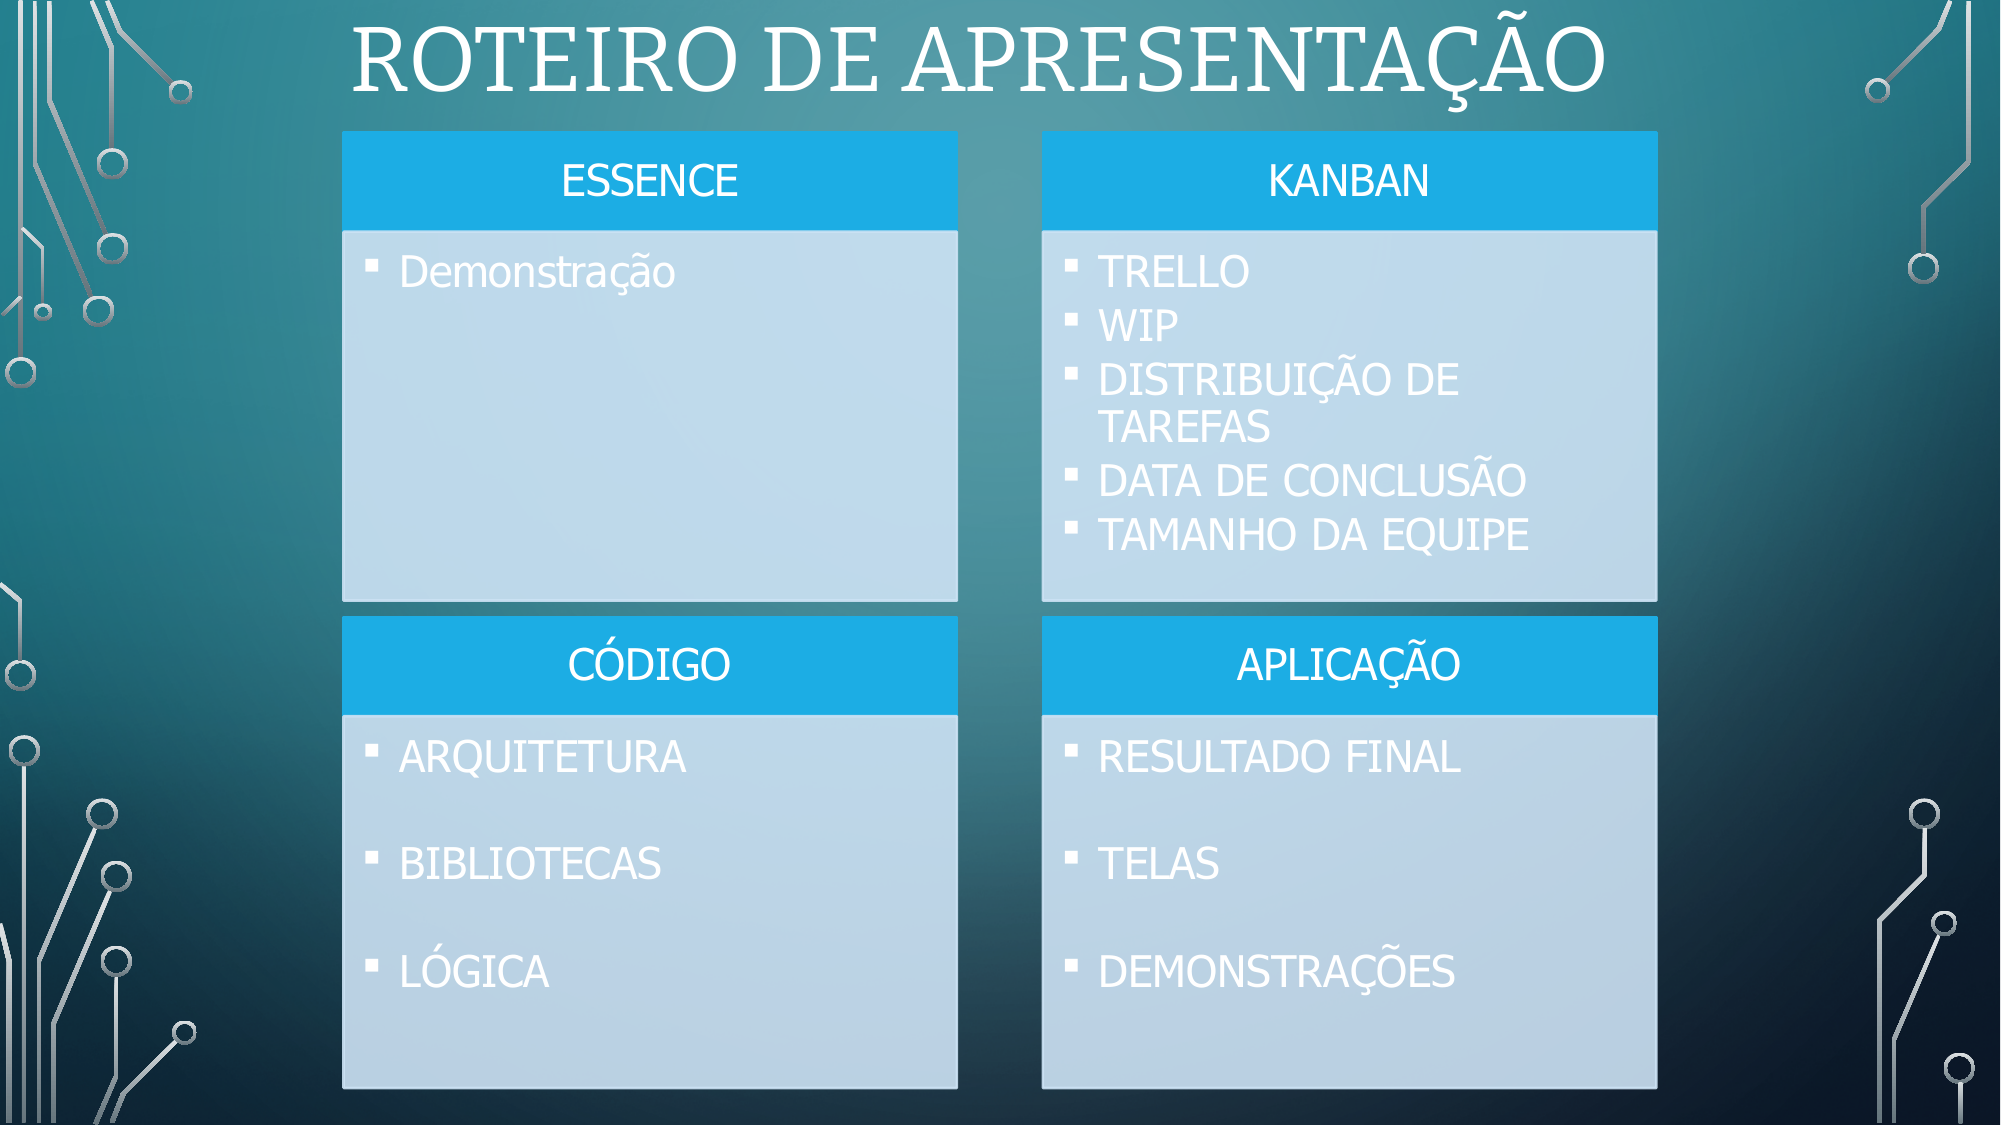

# Roteiro de apresentação
ESSENCE
Demonstração
KANBAN
TRELLO
WIP
DISTRIBUIÇÃO DE TAREFAS
DATA DE CONCLUSÃO
TAMANHO DA EQUIPE
CÓDIGO
ARQUITETURA

BIBLIOTECAS

LÓGICA
APLICAÇÃO
RESULTADO FINAL

TELAS

DEMONSTRAÇÕES